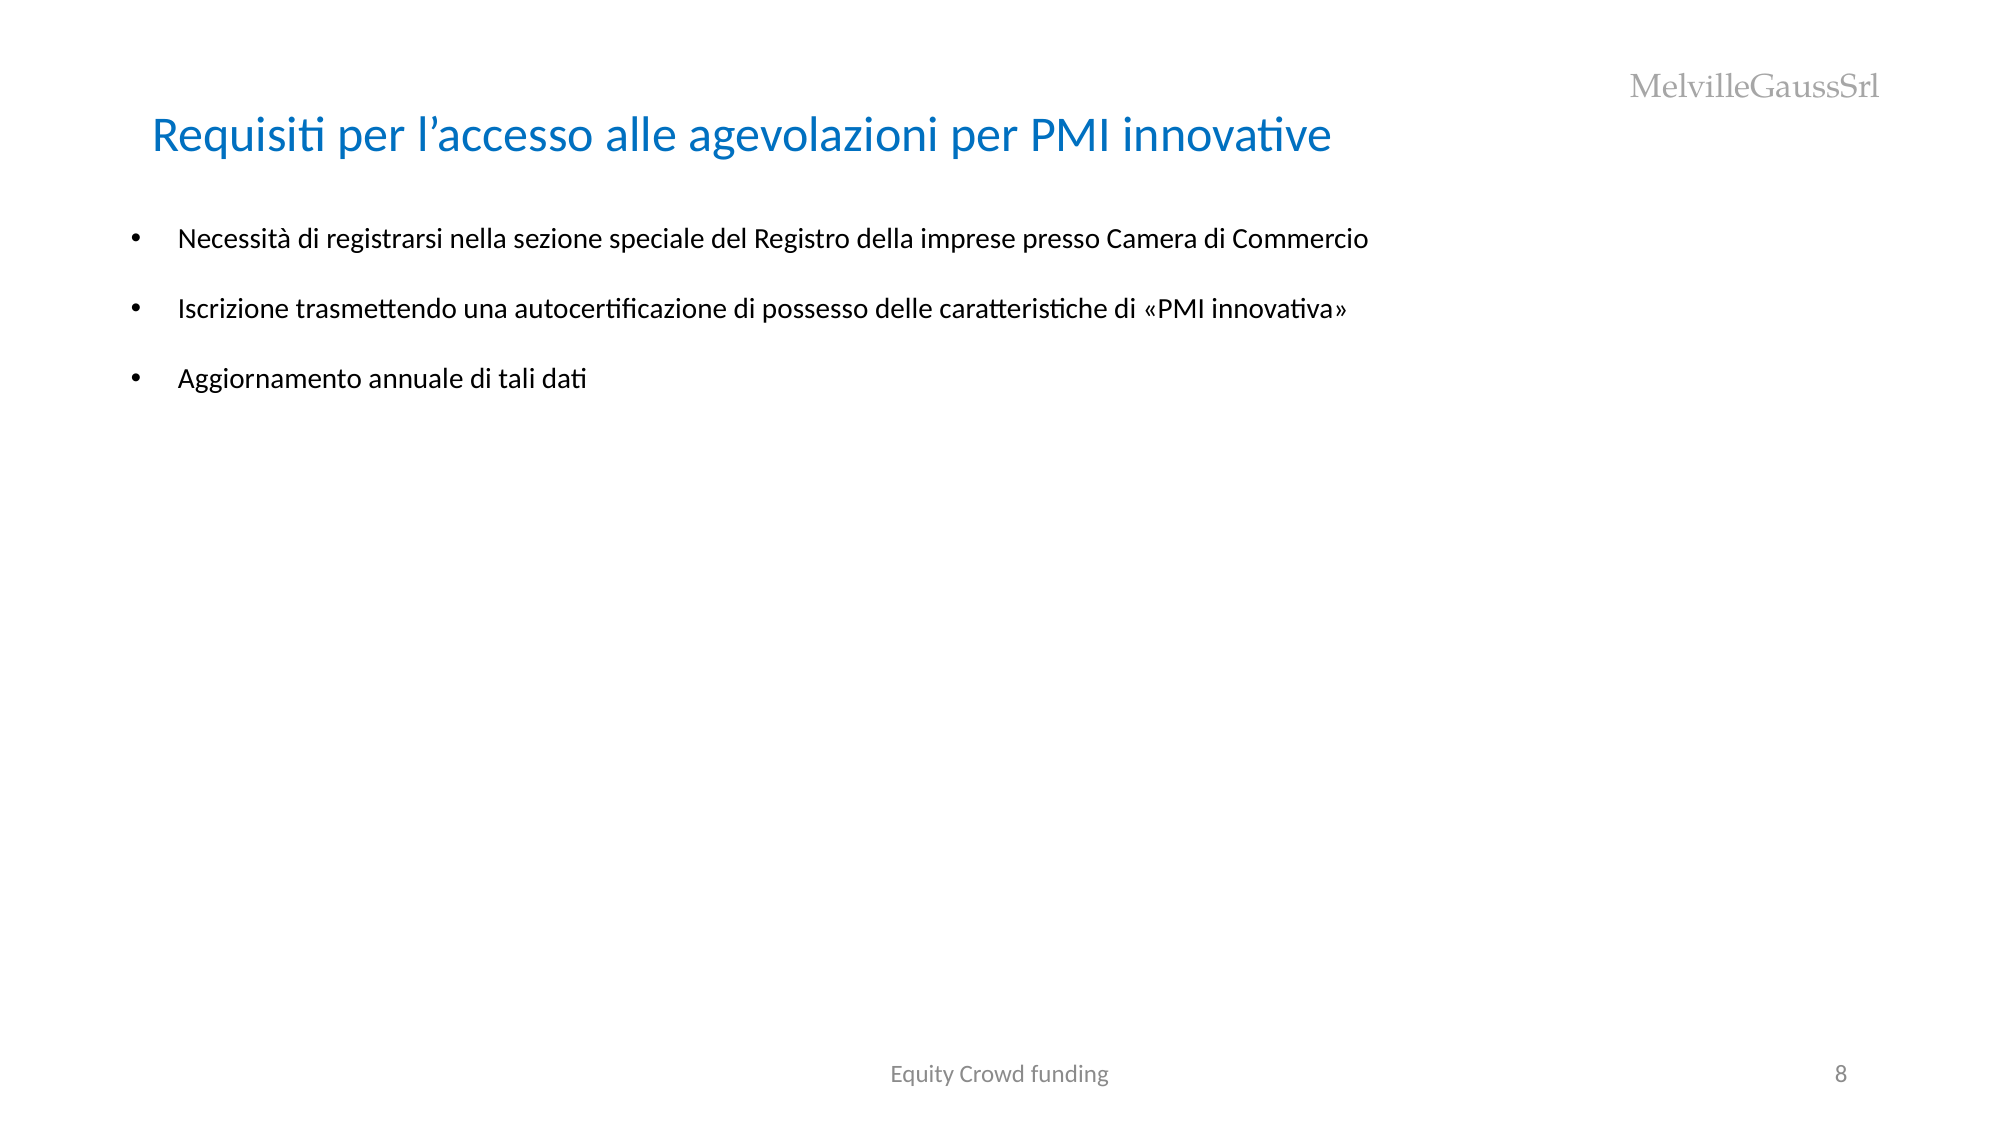

Requisiti per l’accesso alle agevolazioni per PMI innovative

Necessità di registrarsi nella sezione speciale del Registro della imprese presso Camera di Commercio

Iscrizione trasmettendo una autocertificazione di possesso delle caratteristiche di «PMI innovativa»

Aggiornamento annuale di tali dati

Equity Crowd funding
8